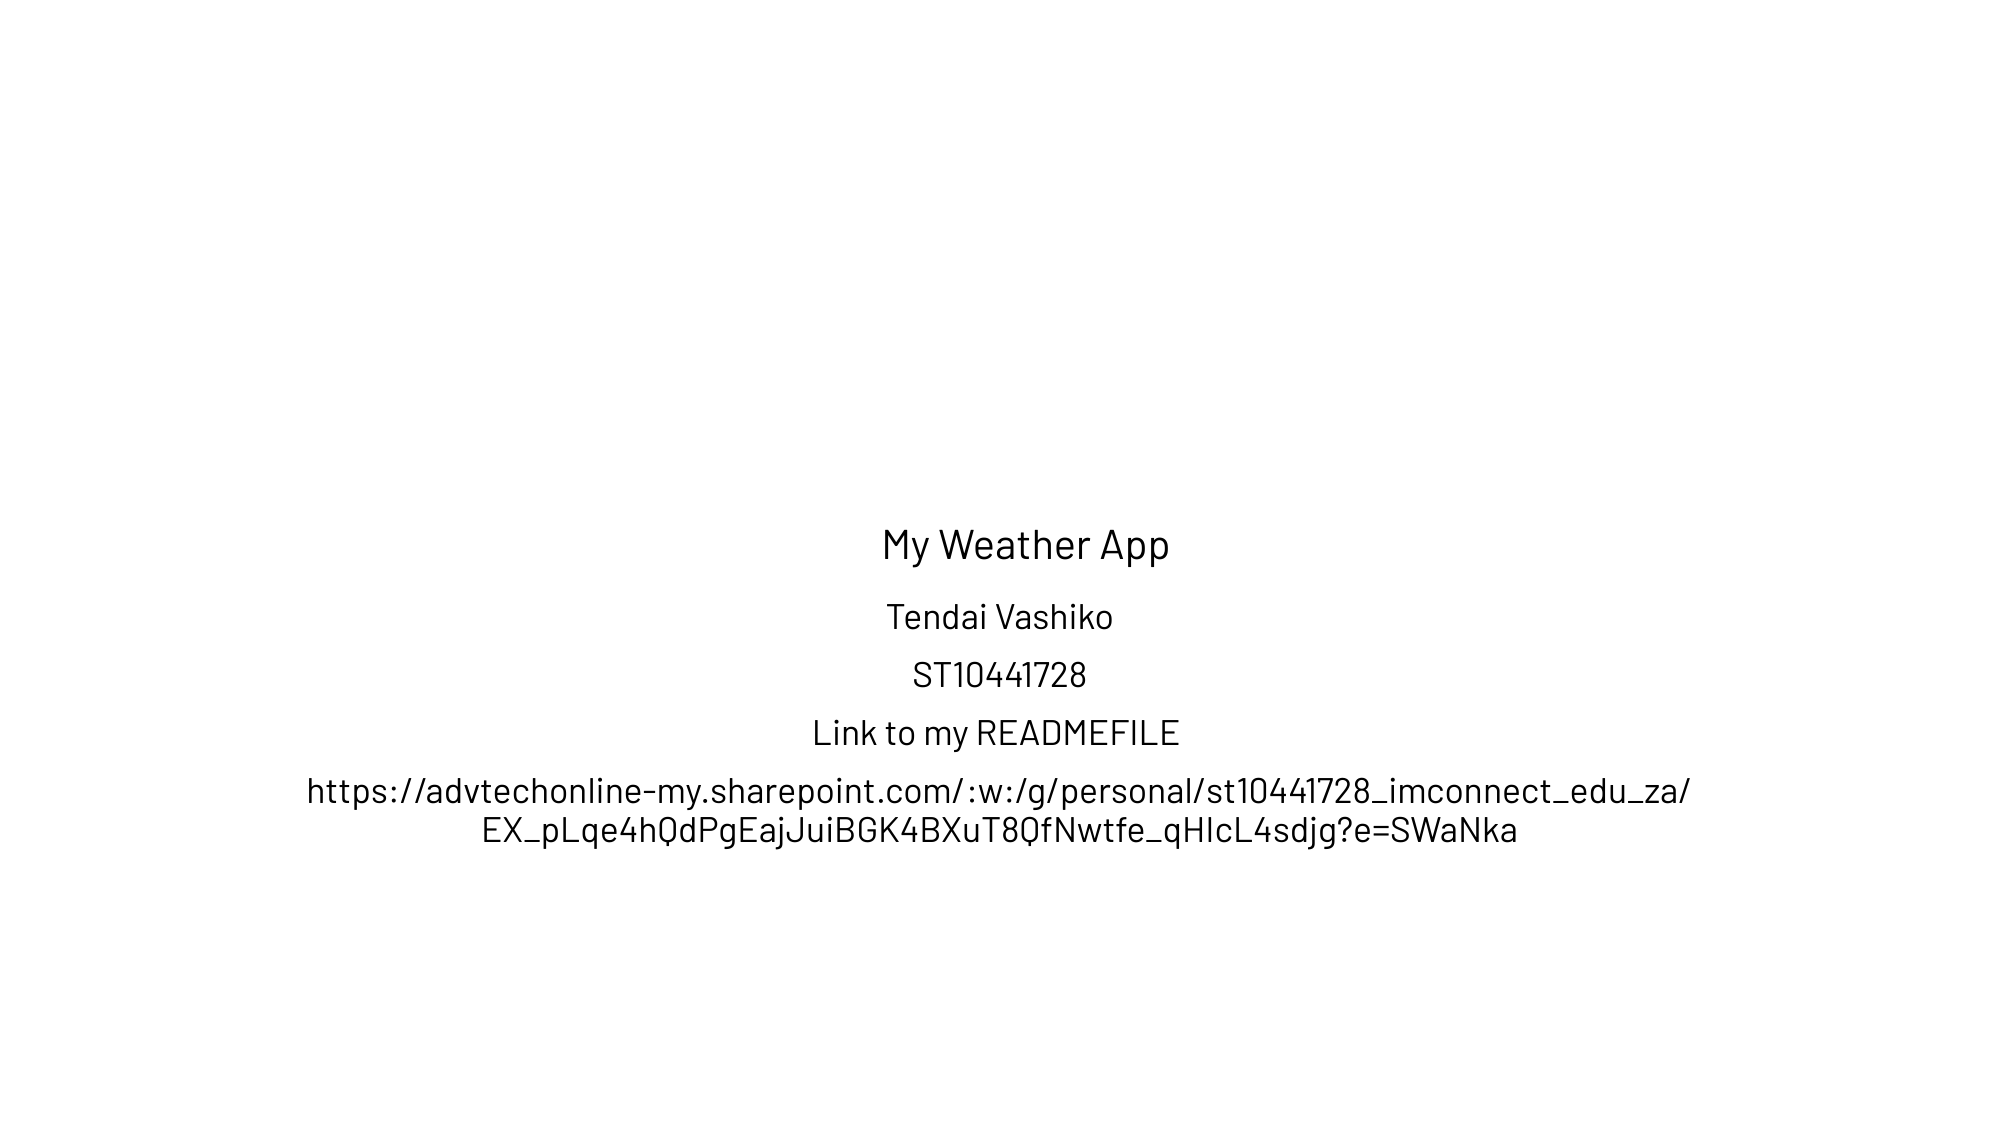

# My Weather App
Tendai Vashiko
ST10441728
Link to my READMEFILE
https://advtechonline-my.sharepoint.com/:w:/g/personal/st10441728_imconnect_edu_za/EX_pLqe4hQdPgEajJuiBGK4BXuT8QfNwtfe_qHIcL4sdjg?e=SWaNka